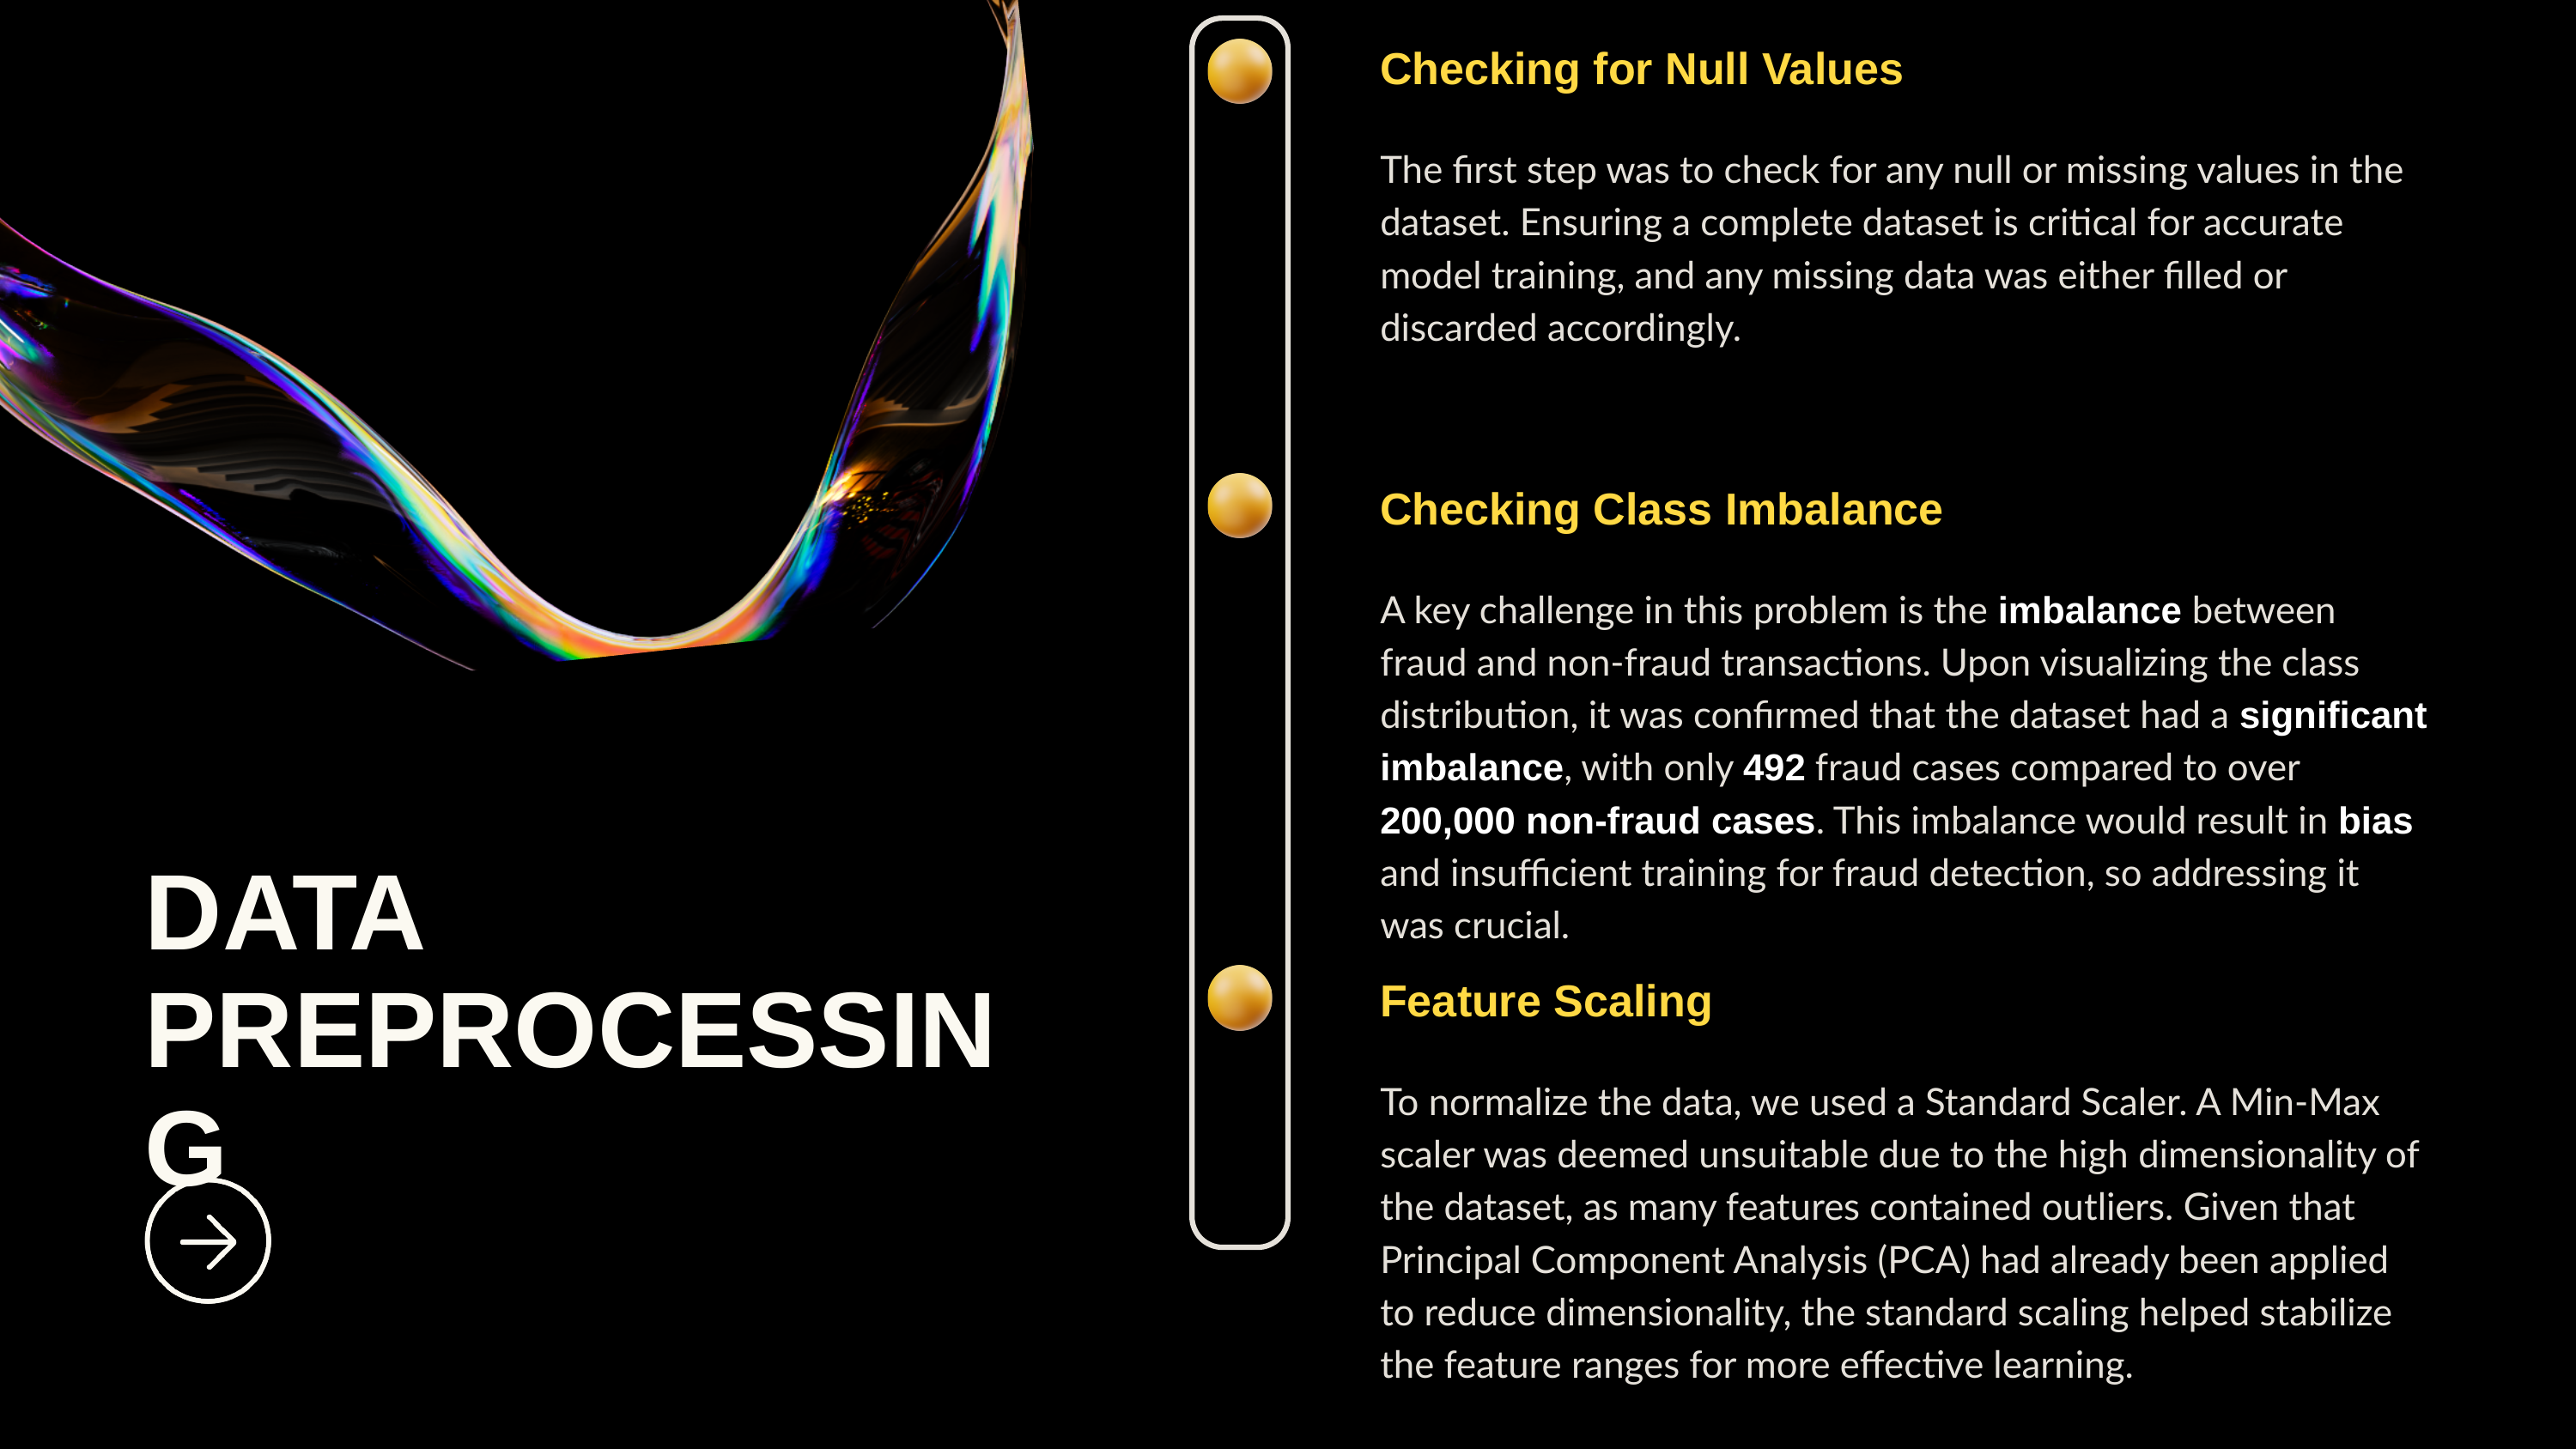

Checking for Null Values

The first step was to check for any null or missing values in the dataset. Ensuring a complete dataset is critical for accurate model training, and any missing data was either filled or discarded accordingly.

Checking Class Imbalance

A key challenge in this problem is the imbalance between fraud and non-fraud transactions. Upon visualizing the class distribution, it was confirmed that the dataset had a significant imbalance, with only 492 fraud cases compared to over 200,000 non-fraud cases. This imbalance would result in bias and insufficient training for fraud detection, so addressing it was crucial.

DATA
PREPROCESSING
Feature Scaling

To normalize the data, we used a Standard Scaler. A Min-Max scaler was deemed unsuitable due to the high dimensionality of the dataset, as many features contained outliers. Given that Principal Component Analysis (PCA) had already been applied to reduce dimensionality, the standard scaling helped stabilize the feature ranges for more effective learning.